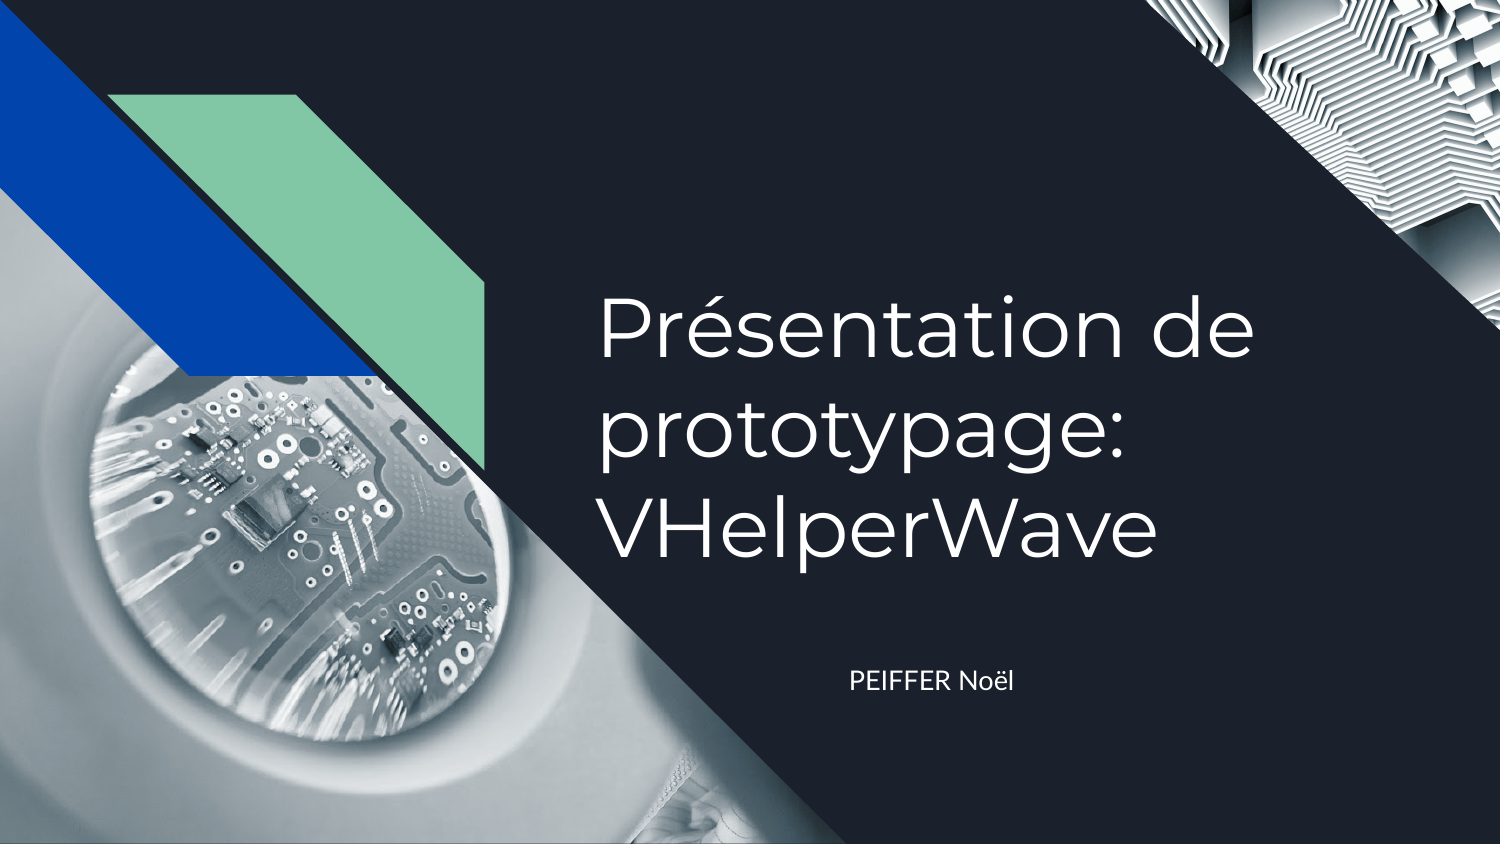

# Présentation de prototypage:
VHelperWave
PEIFFER Noël